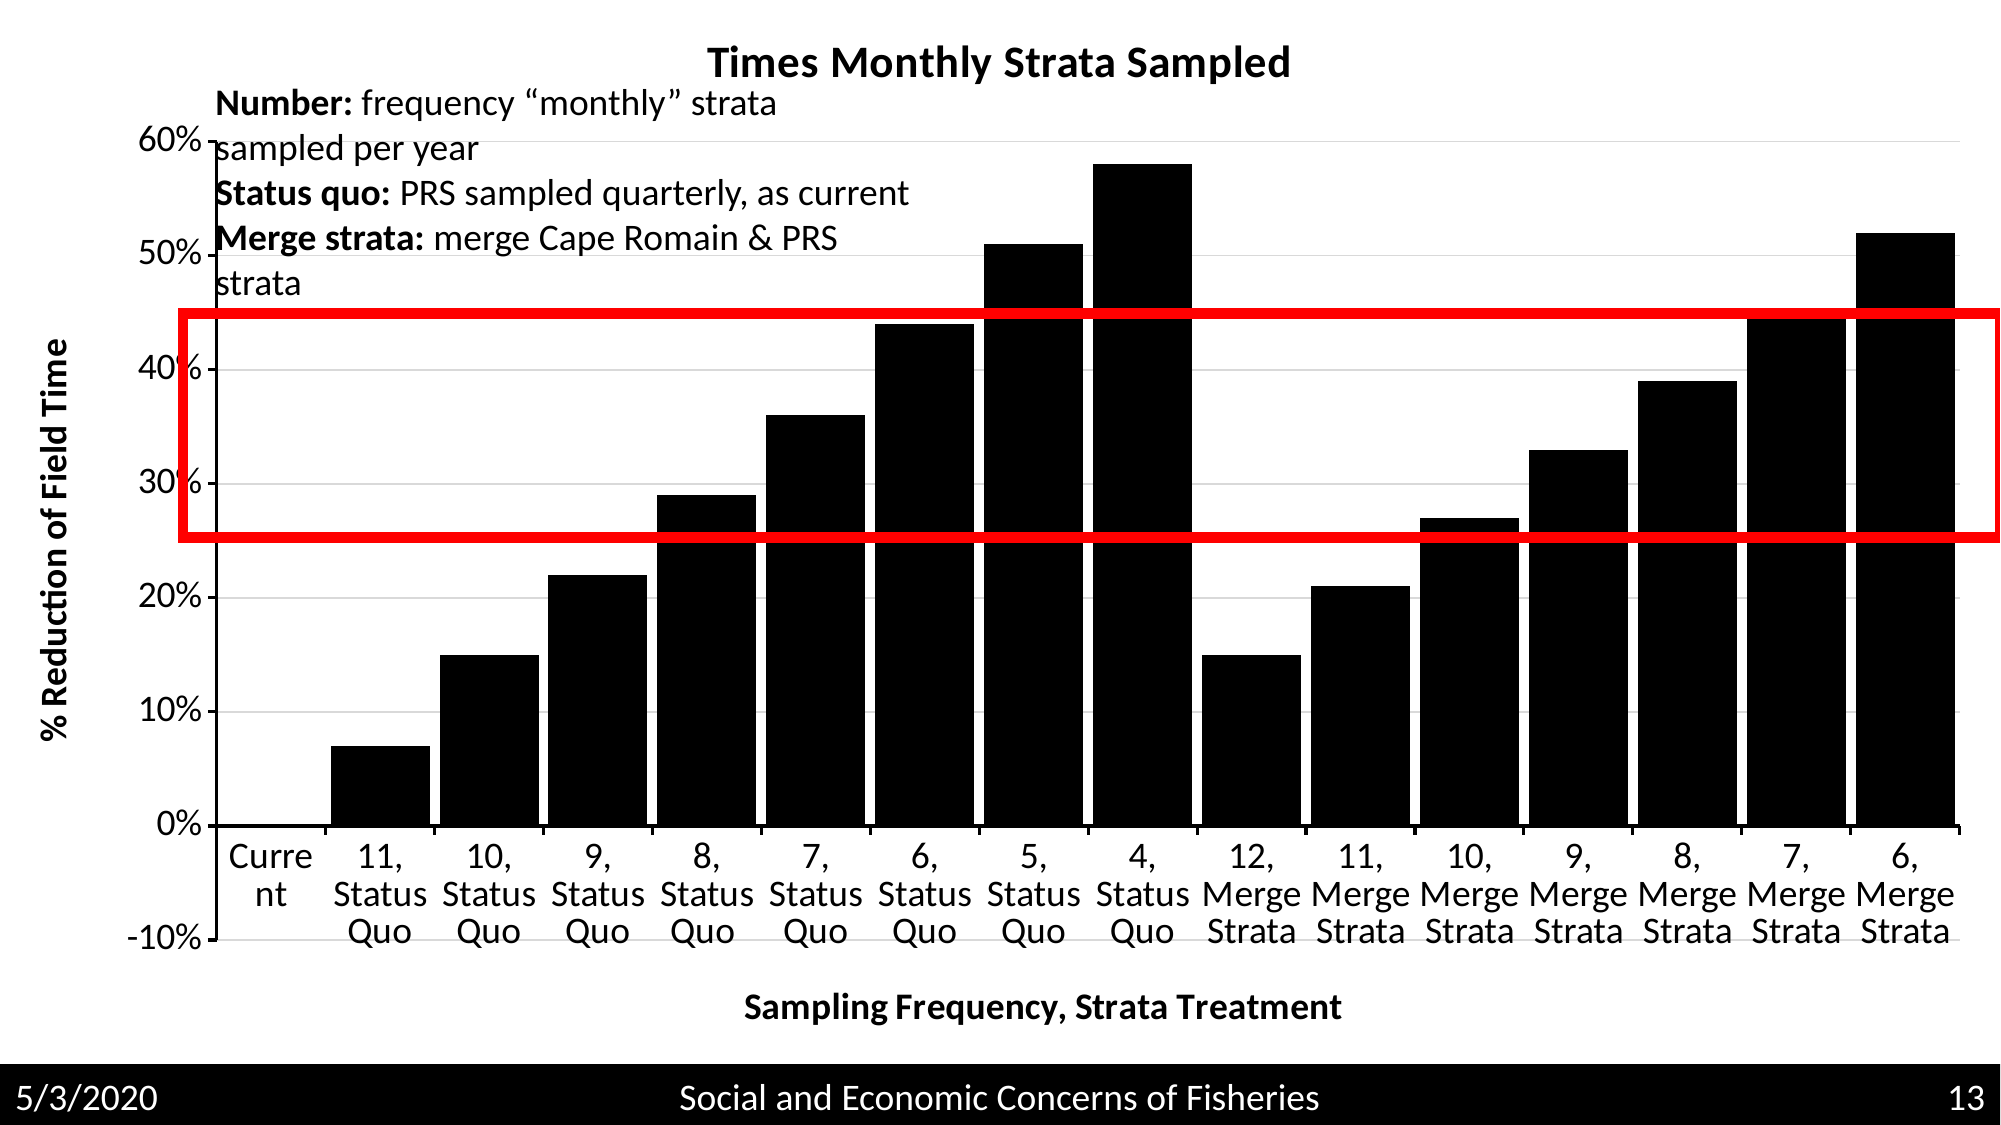

### Chart: Times Monthly Strata Sampled

| Category |  |
|---|---|
| Current | 0.0 |
| 11, Status Quo | 0.07 |
| 10, Status Quo | 0.15 |
| 9, Status Quo | 0.22 |
| 8, Status Quo  | 0.29 |
| 7, Status Quo | 0.36 |
| 6, Status Quo | 0.44 |
| 5, Status Quo | 0.51 |
| 4, Status Quo | 0.58 |
| 12, Merge Strata | 0.15 |
| 11, Merge Strata | 0.21 |
| 10, Merge Strata | 0.27 |
| 9, Merge Strata | 0.33 |
| 8, Merge Strata | 0.39 |
| 7, Merge Strata | 0.45 |
| 6, Merge Strata | 0.52 |
Number: frequency “monthly” strata  sampled per year
Status quo: PRS sampled quarterly, as current
Merge strata: merge Cape Romain & PRS strata

5/3/2020
Social and Economic Concerns of Fisheries
13